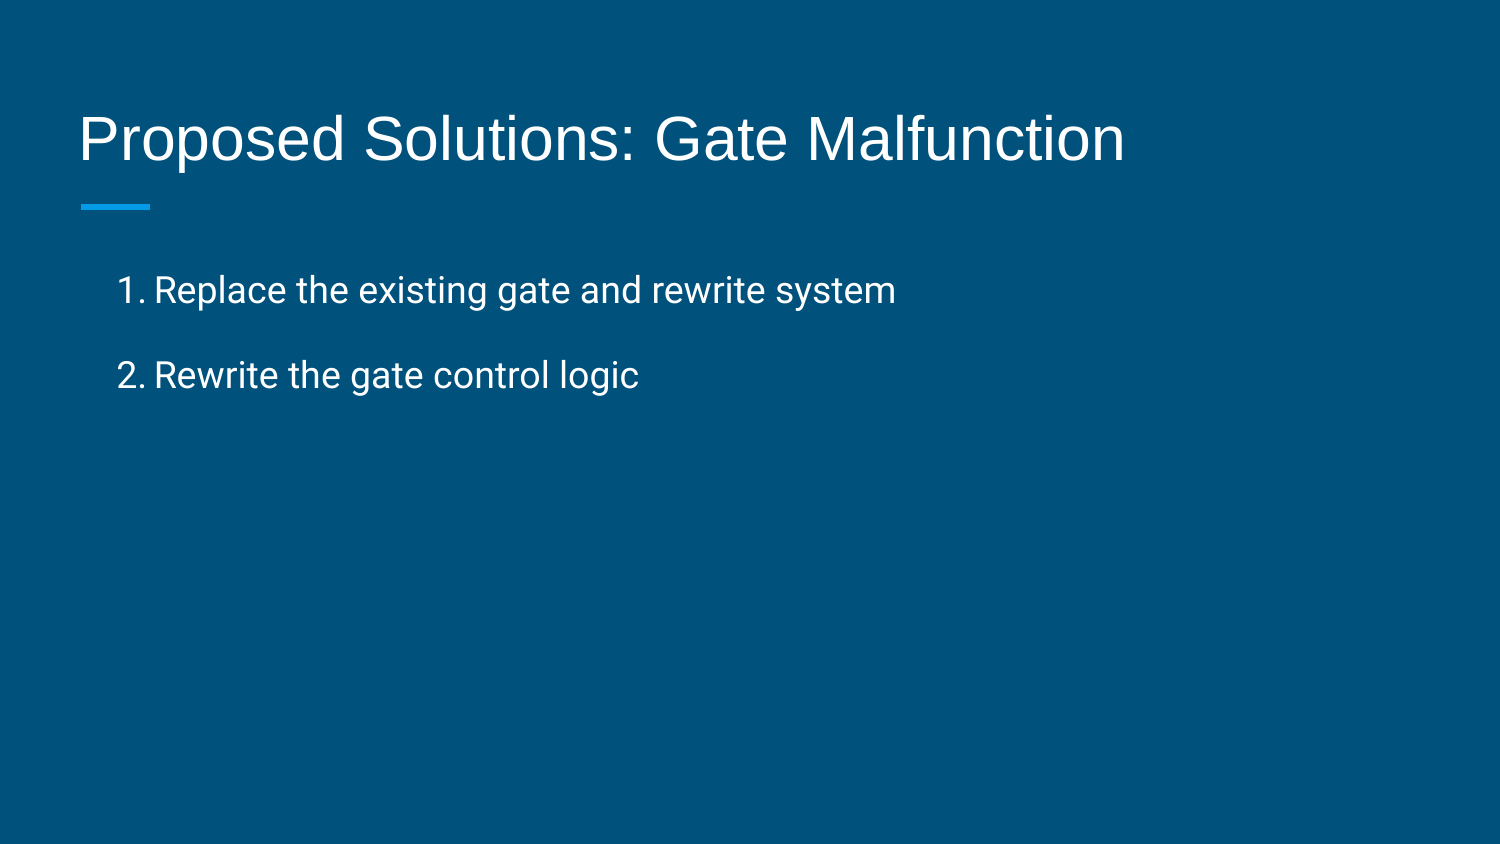

# Proposed Solutions: Gate Malfunction
Replace the existing gate and rewrite system
Rewrite the gate control logic